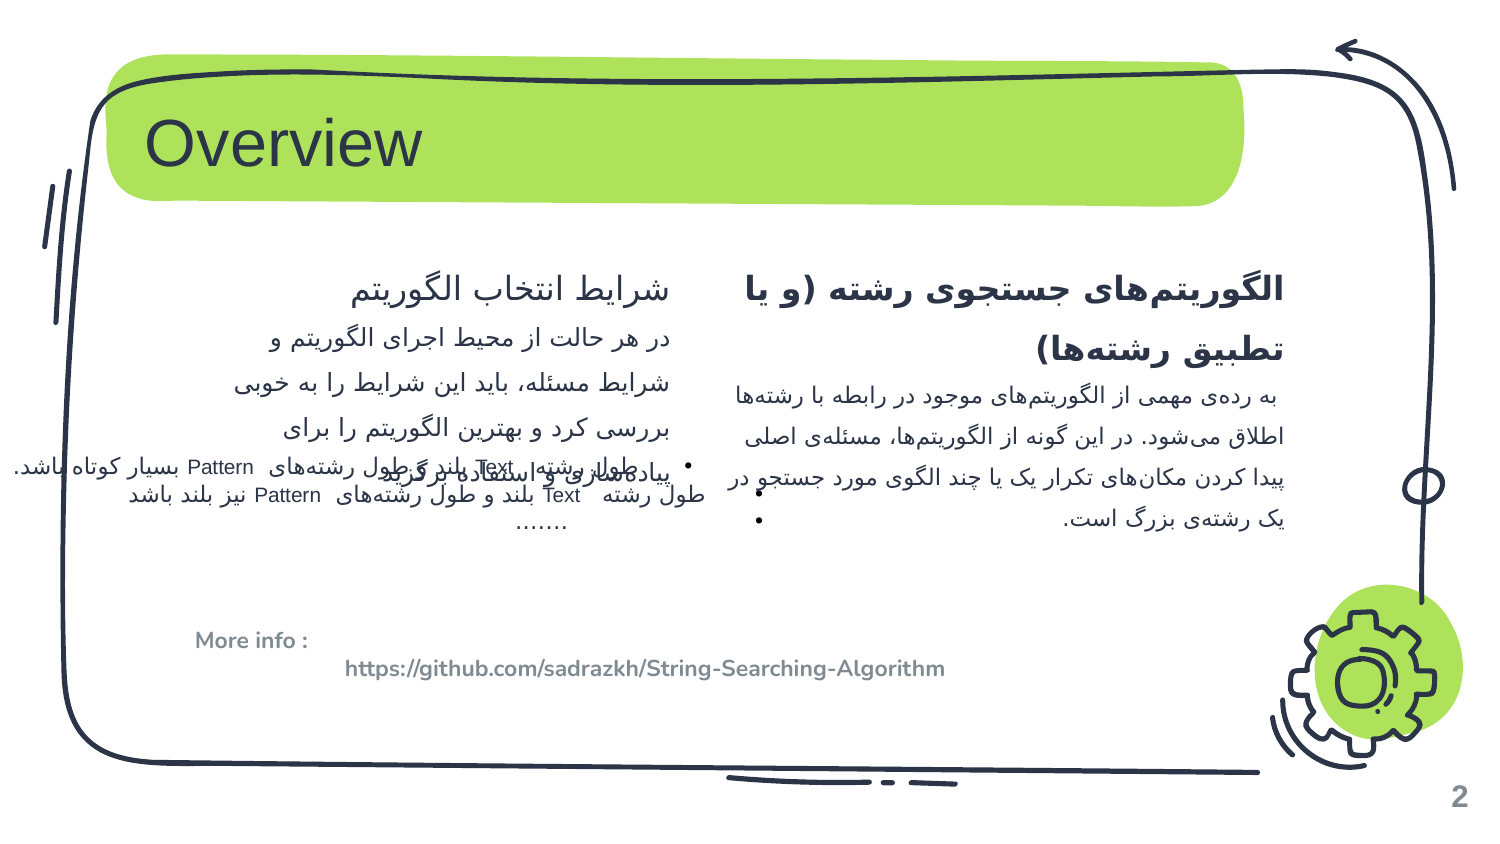

# Overview
شرایط انتخاب الگوریتم
در هر حالت از محیط اجرای الگوریتم و شرایط مسئله، باید این شرایط را به خوبی بررسی کرد و بهترین الگوریتم را برای پیاده‌سازی و استفاده برگزید
الگوریتم‌های جستجوی رشته (و یا تطبیق رشته‌ها)
 به رده‌ی مهمی از الگوریتم‌های موجود در رابطه با رشته‌ها اطلاق می‌شود. در این گونه از الگوریتم‌ها، مسئله‌ی اصلی پیدا کردن مکان‌های تکرار یک یا چند الگوی مورد جستجو در یک رشته‌ی بزرگ‌ است.
   طول رشته   Text بلند و طول رشته‌های  Pattern بسیار کوتاه باشد.
   طول رشته   Text بلند و طول رشته‌های  Pattern نیز بلند باشد
                      …….

More info :
	https://github.com/sadrazkh/String-Searching-Algorithm

2